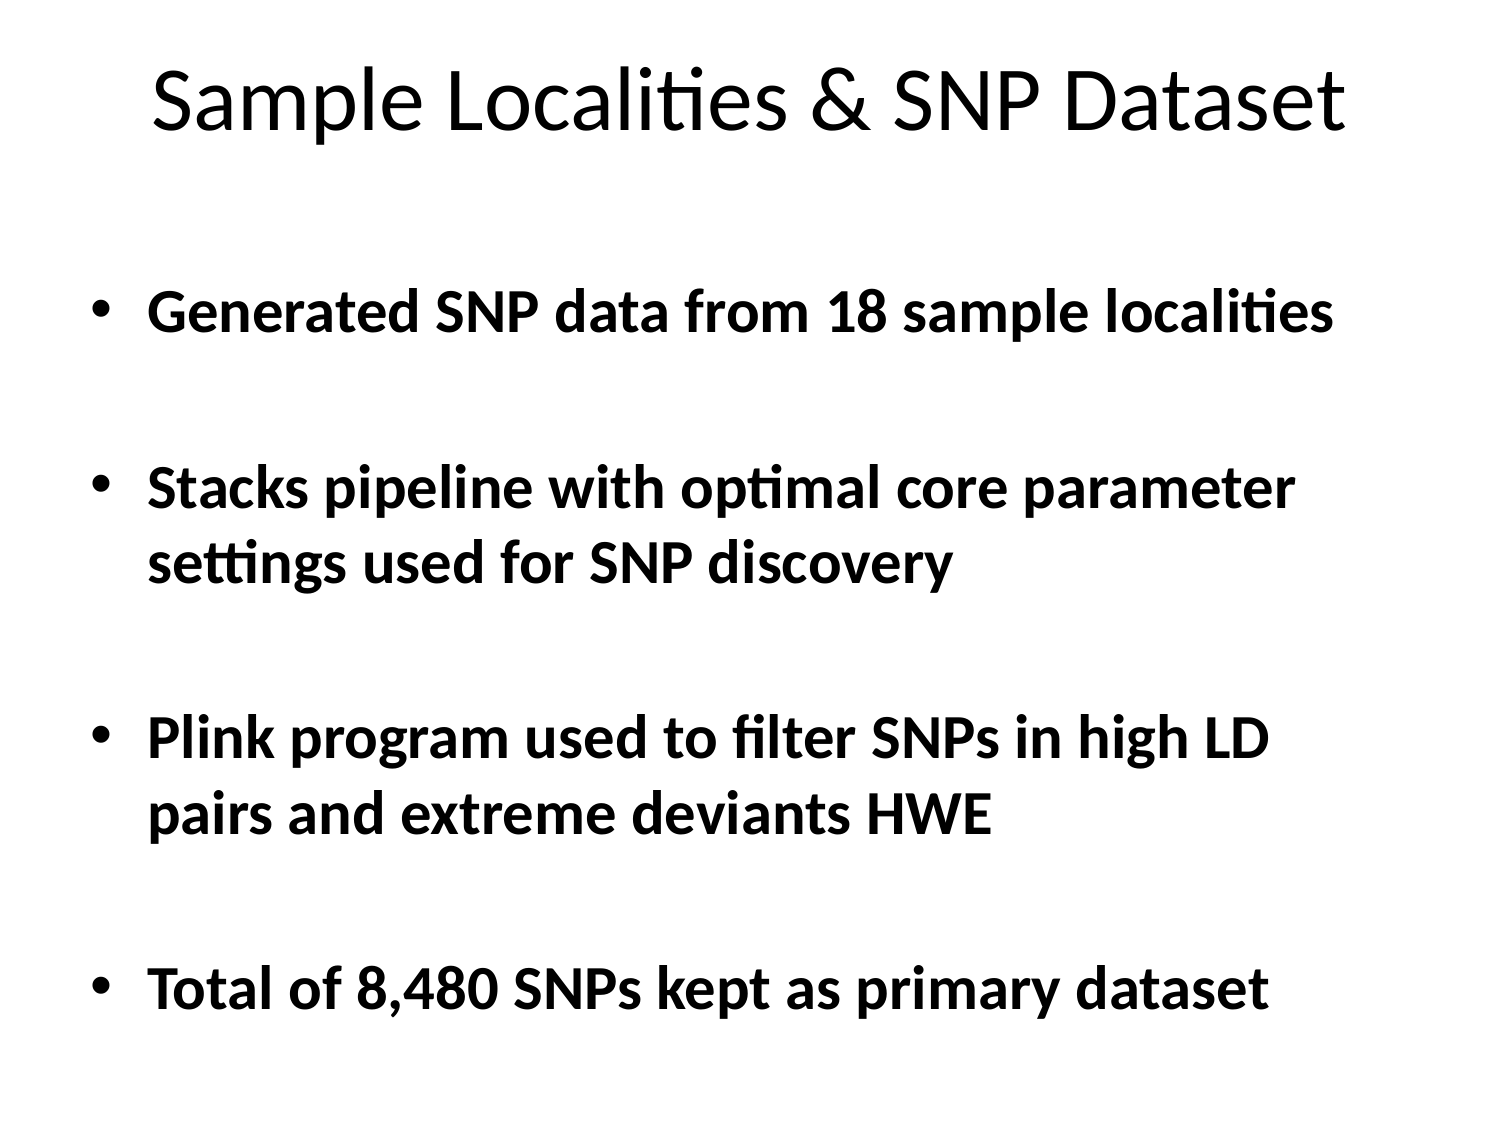

# Sample Localities & SNP Dataset
Generated SNP data from 18 sample localities

Stacks pipeline with optimal core parameter settings used for SNP discovery

Plink program used to filter SNPs in high LD pairs and extreme deviants HWE

Total of 8,480 SNPs kept as primary dataset